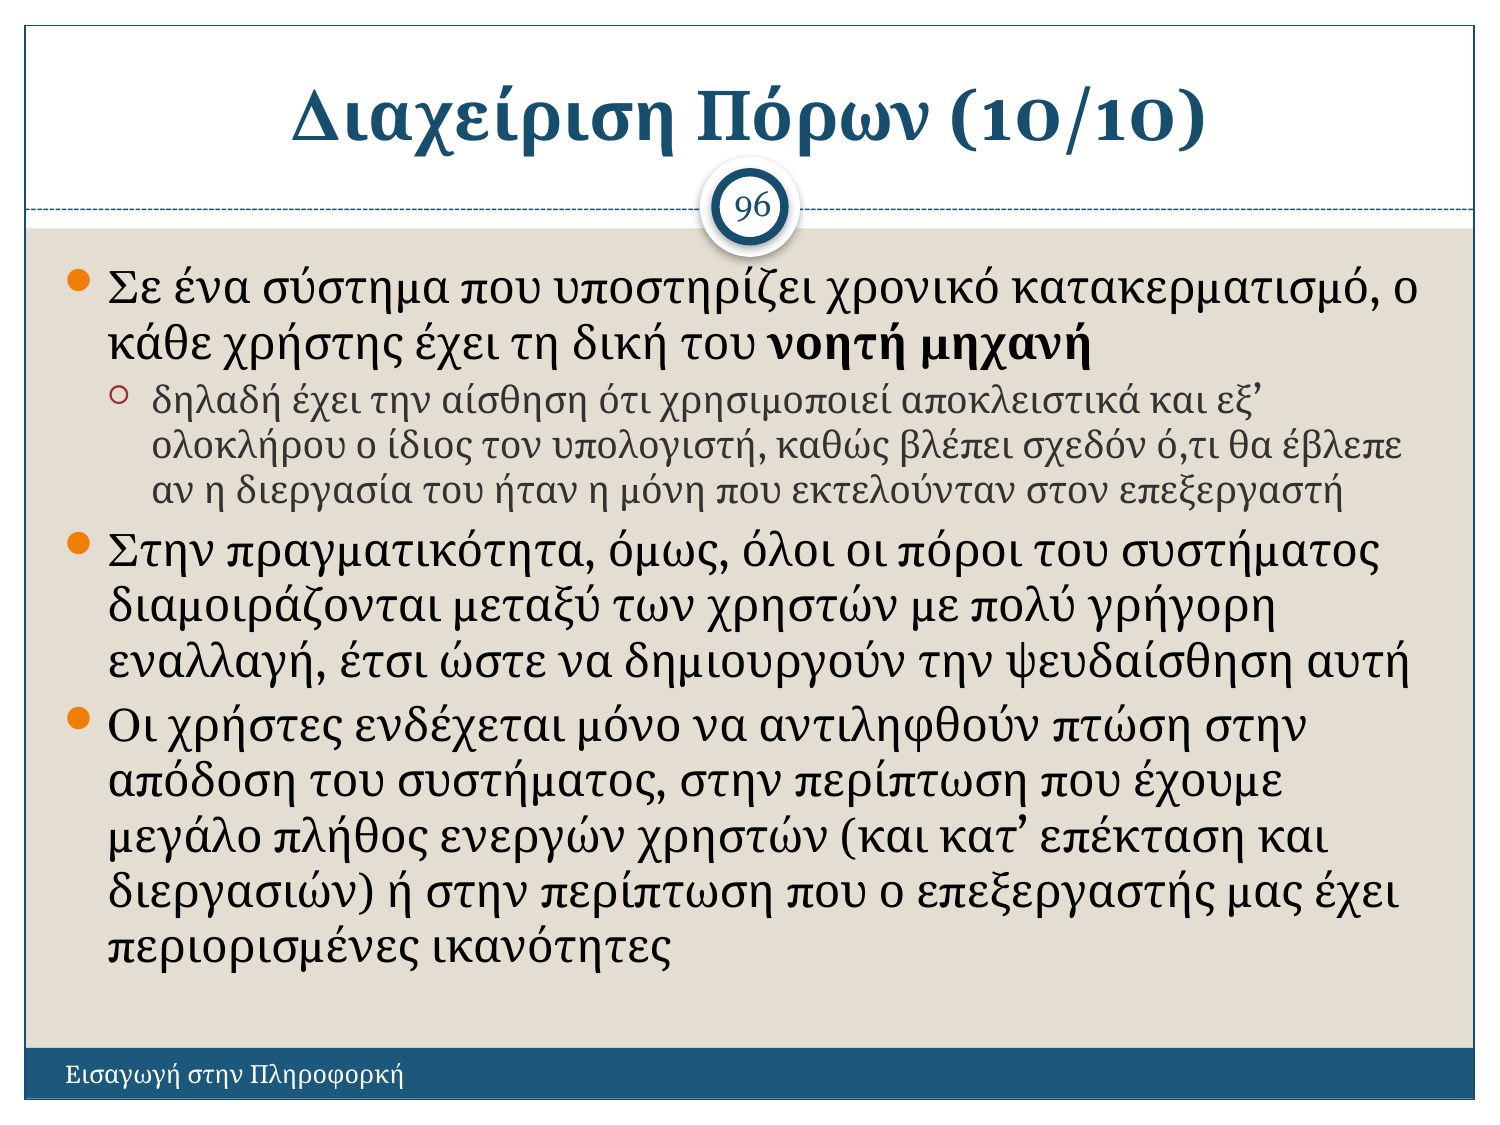

# Διαχείριση Πόρων (10/10)
96
Σε ένα σύστημα που υποστηρίζει χρονικό κατακερματισμό, ο κάθε χρήστης έχει τη δική του νοητή μηχανή
δηλαδή έχει την αίσθηση ότι χρησιμοποιεί αποκλειστικά και εξ’ ολοκλήρου ο ίδιος τον υπολογιστή, καθώς βλέπει σχεδόν ό,τι θα έβλεπε αν η διεργασία του ήταν η μόνη που εκτελούνταν στον επεξεργαστή
Στην πραγματικότητα, όμως, όλοι οι πόροι του συστήματος διαμοιράζονται μεταξύ των χρηστών με πολύ γρήγορη εναλλαγή, έτσι ώστε να δημιουργούν την ψευδαίσθηση αυτή
Οι χρήστες ενδέχεται μόνο να αντιληφθούν πτώση στην απόδοση του συστήματος, στην περίπτωση που έχουμε μεγάλο πλήθος ενεργών χρηστών (και κατ’ επέκταση και διεργασιών) ή στην περίπτωση που ο επεξεργαστής μας έχει περιορισμένες ικανότητες

Εισαγωγή στην Πληροφορκή